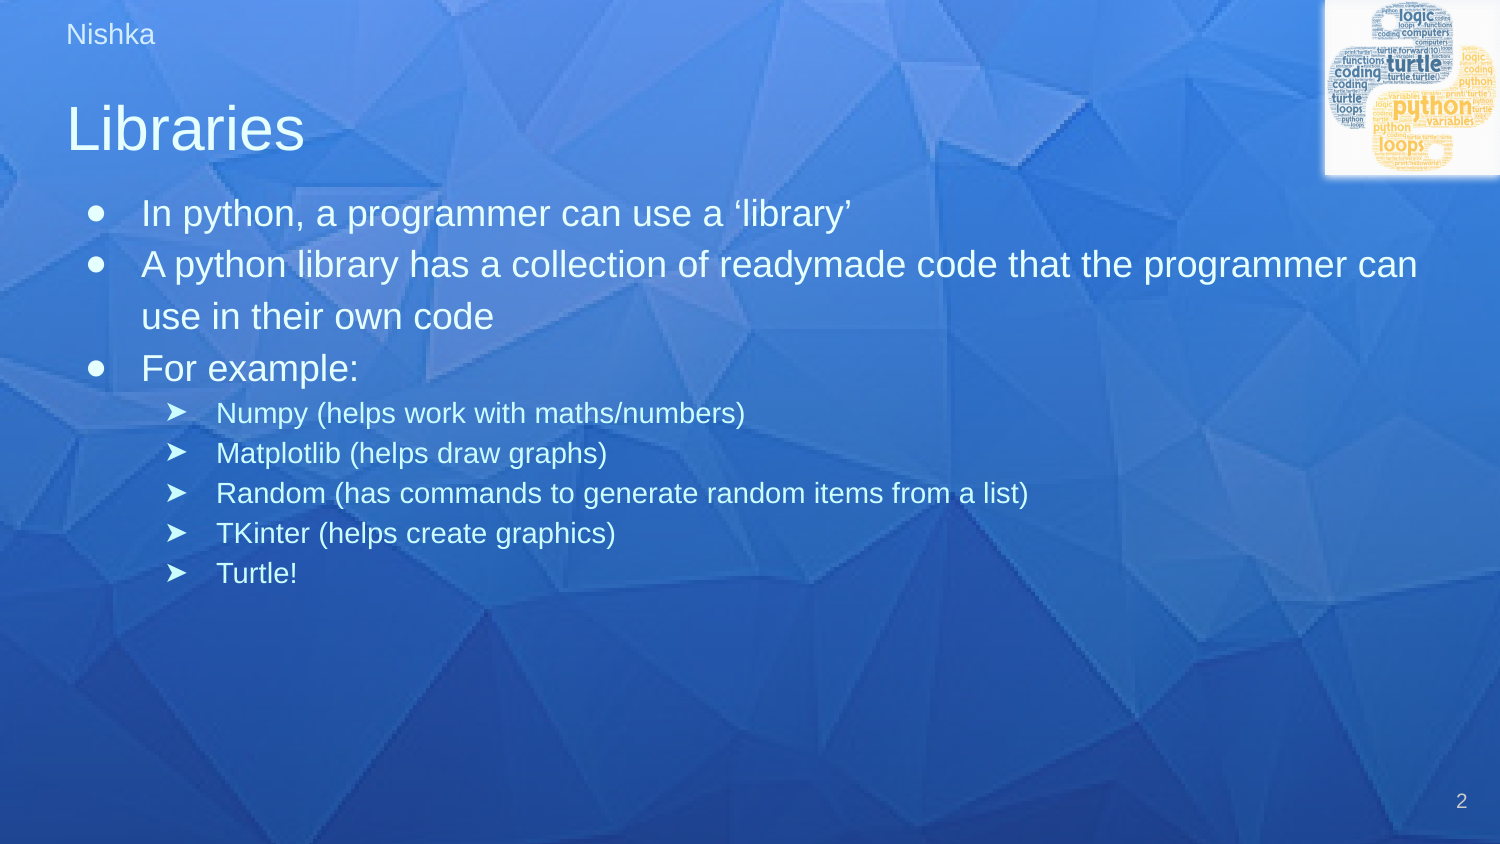

# Libraries
In python, a programmer can use a ‘library’
A python library has a collection of readymade code that the programmer can use in their own code
For example:
Numpy (helps work with maths/numbers)
Matplotlib (helps draw graphs)
Random (has commands to generate random items from a list)
TKinter (helps create graphics)
Turtle!
2